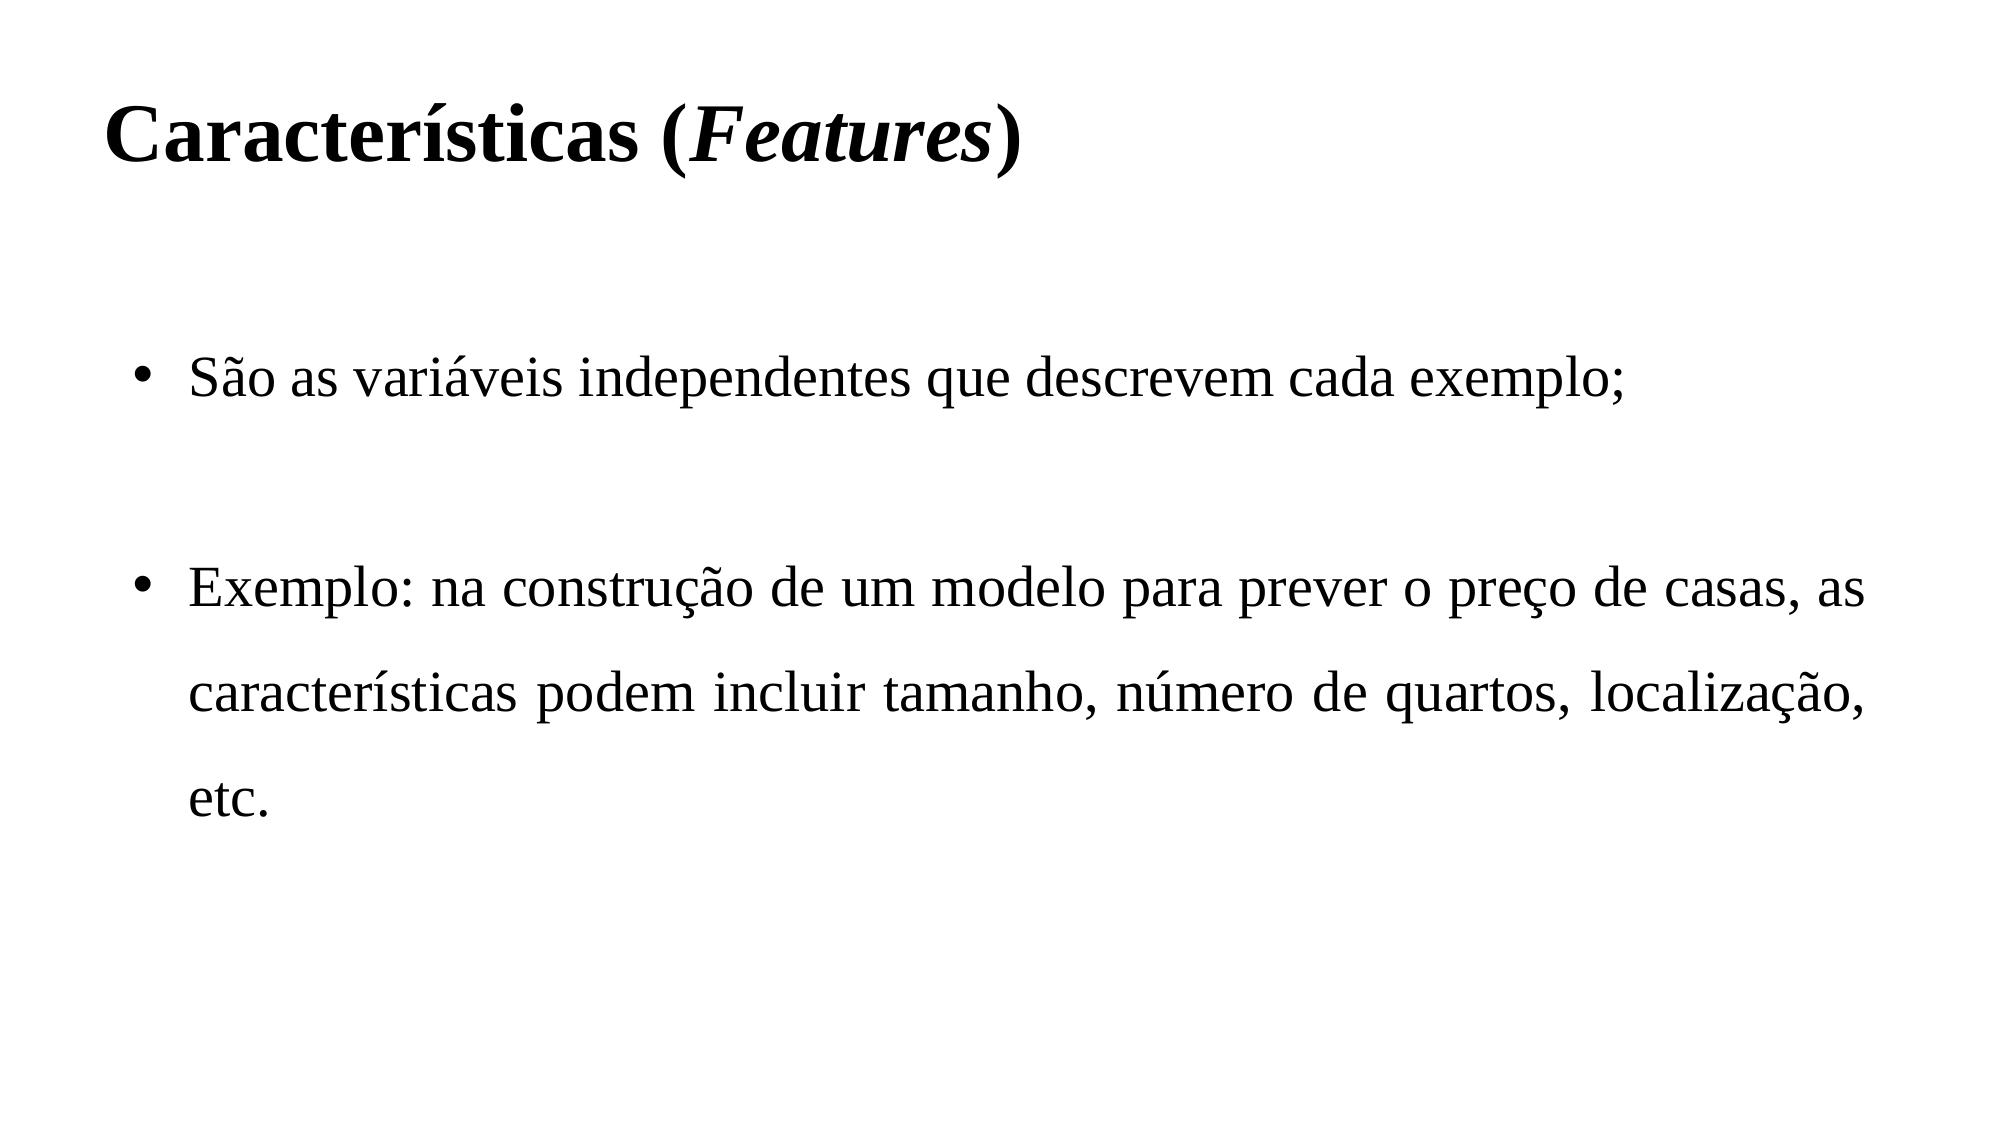

Características (Features)
São as variáveis independentes que descrevem cada exemplo;

Exemplo: na construção de um modelo para prever o preço de casas, as características podem incluir tamanho, número de quartos, localização, etc.